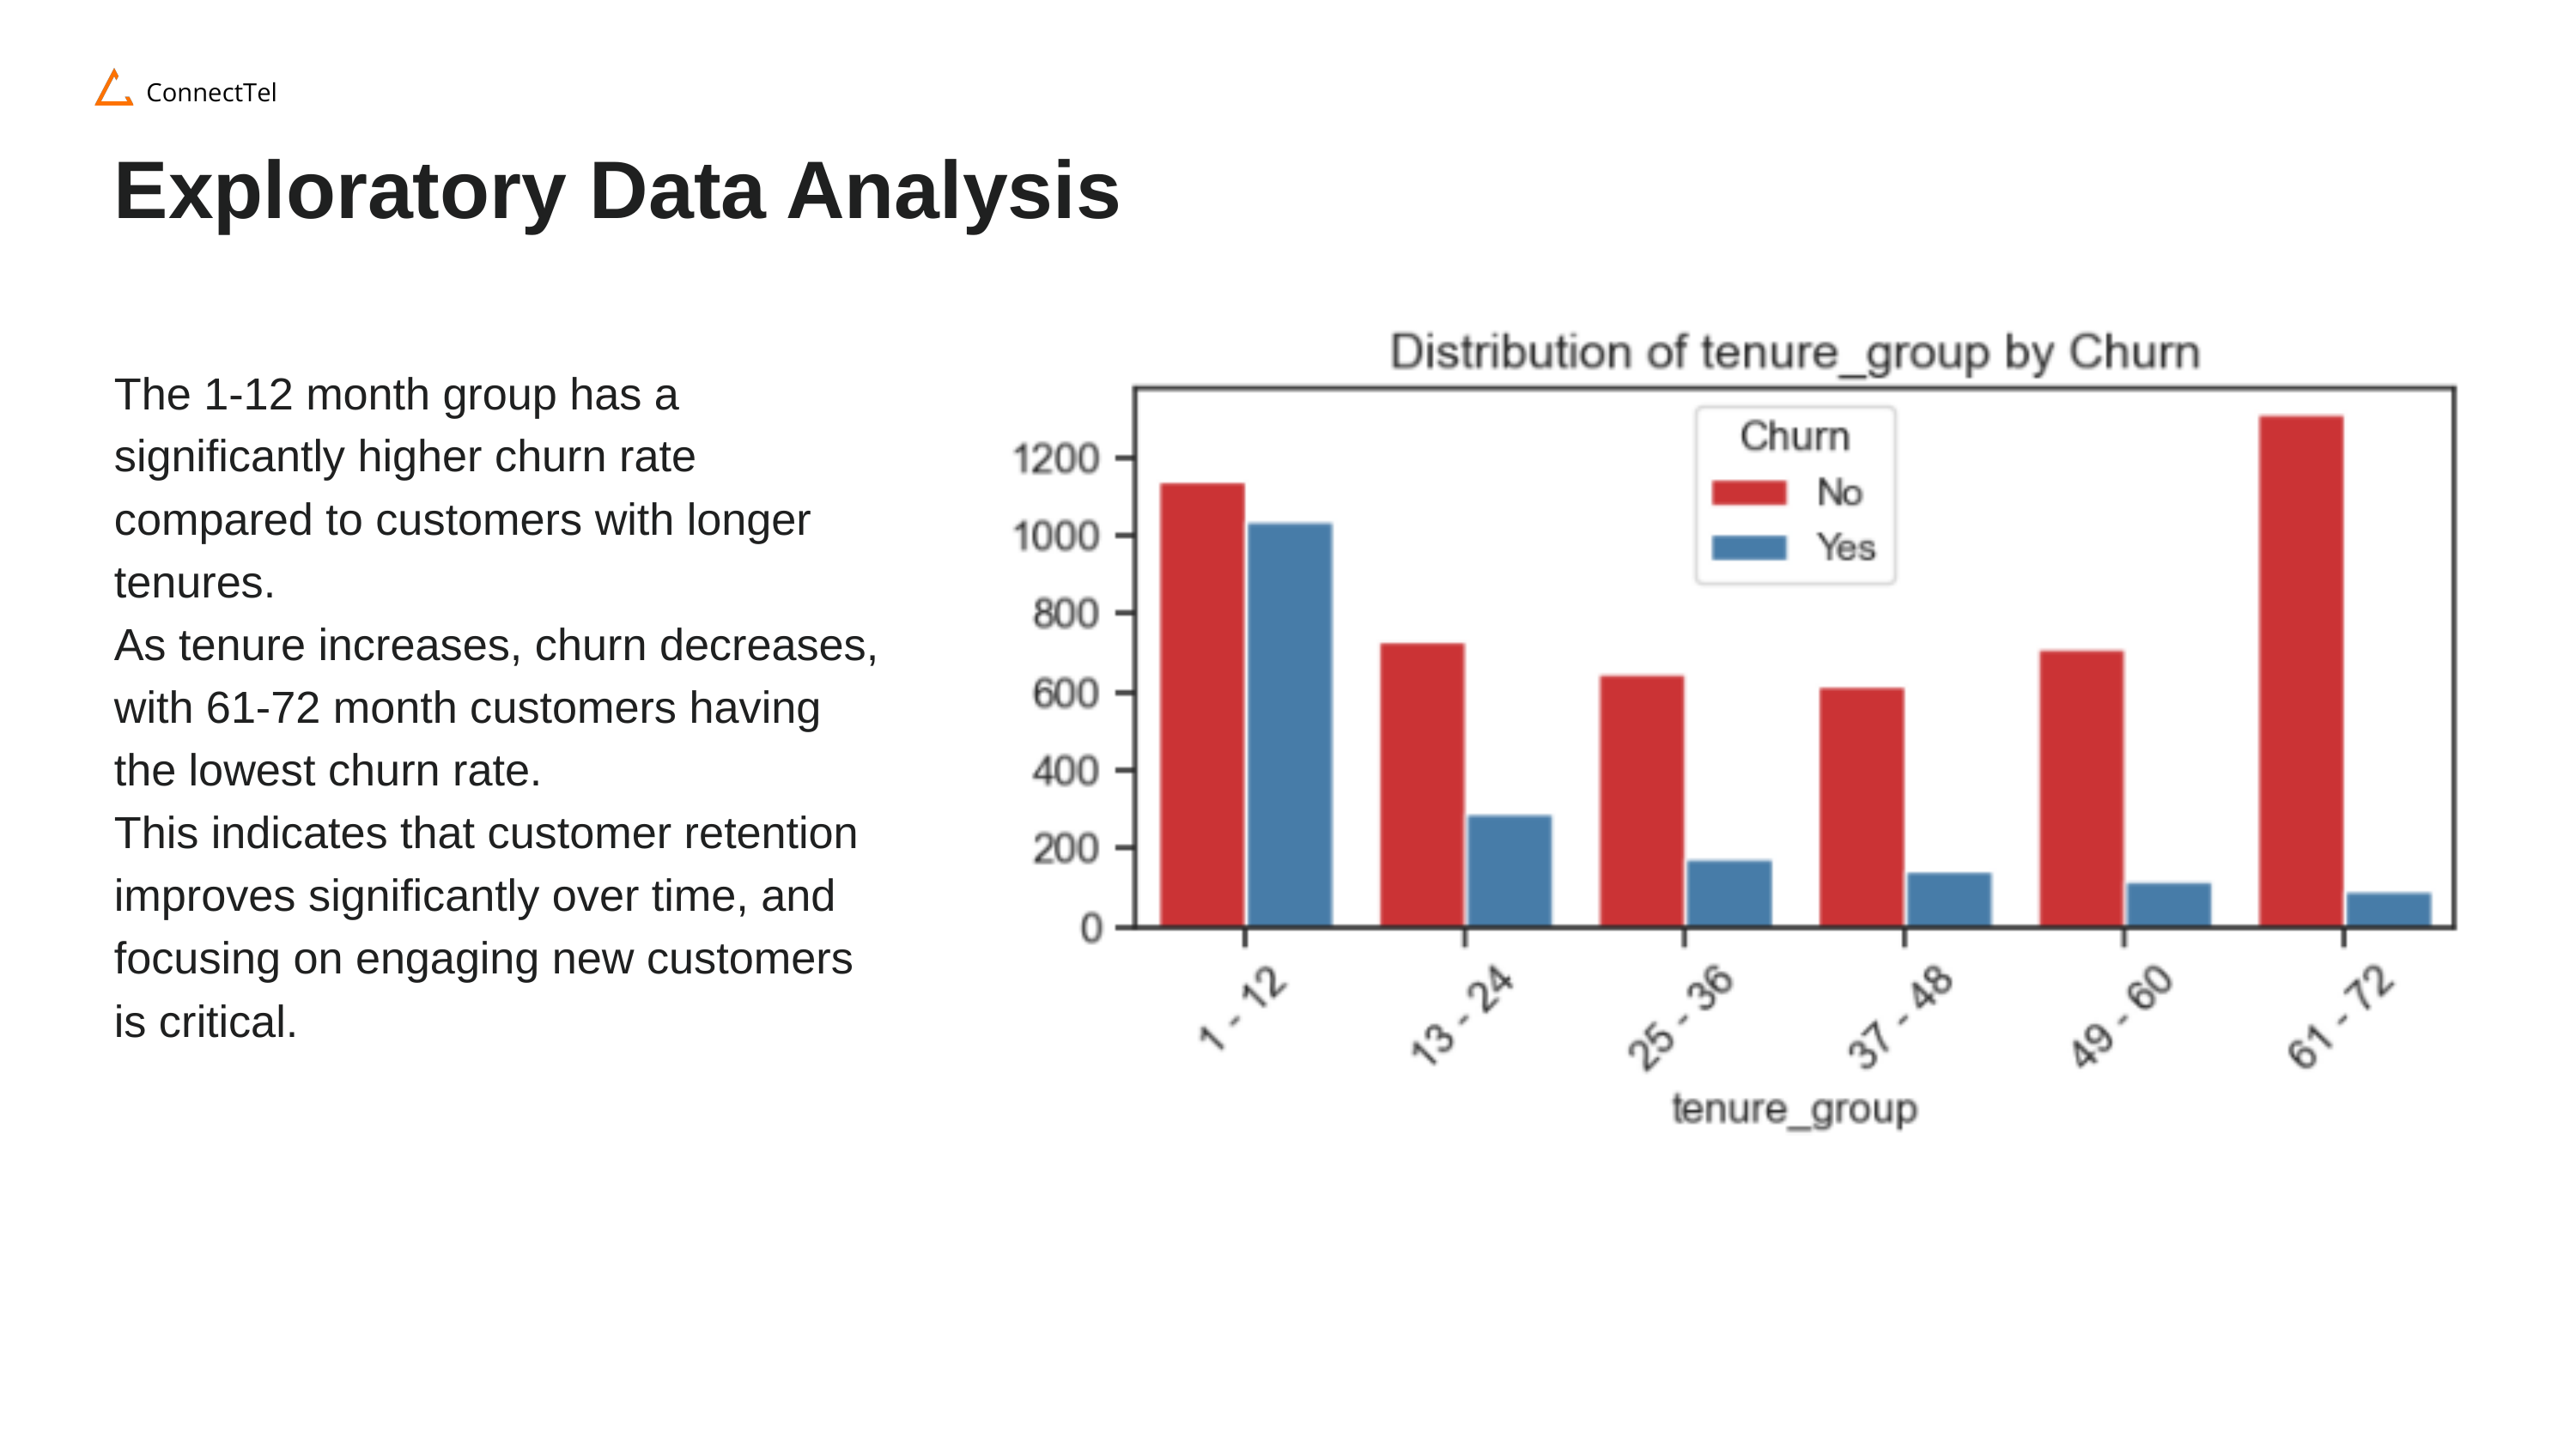

ConnectTel
Exploratory Data Analysis

The 1-12 month group has a significantly higher churn rate compared to customers with longer tenures.
As tenure increases, churn decreases, with 61-72 month customers having the lowest churn rate.
This indicates that customer retention improves significantly over time, and focusing on engaging new customers is critical.